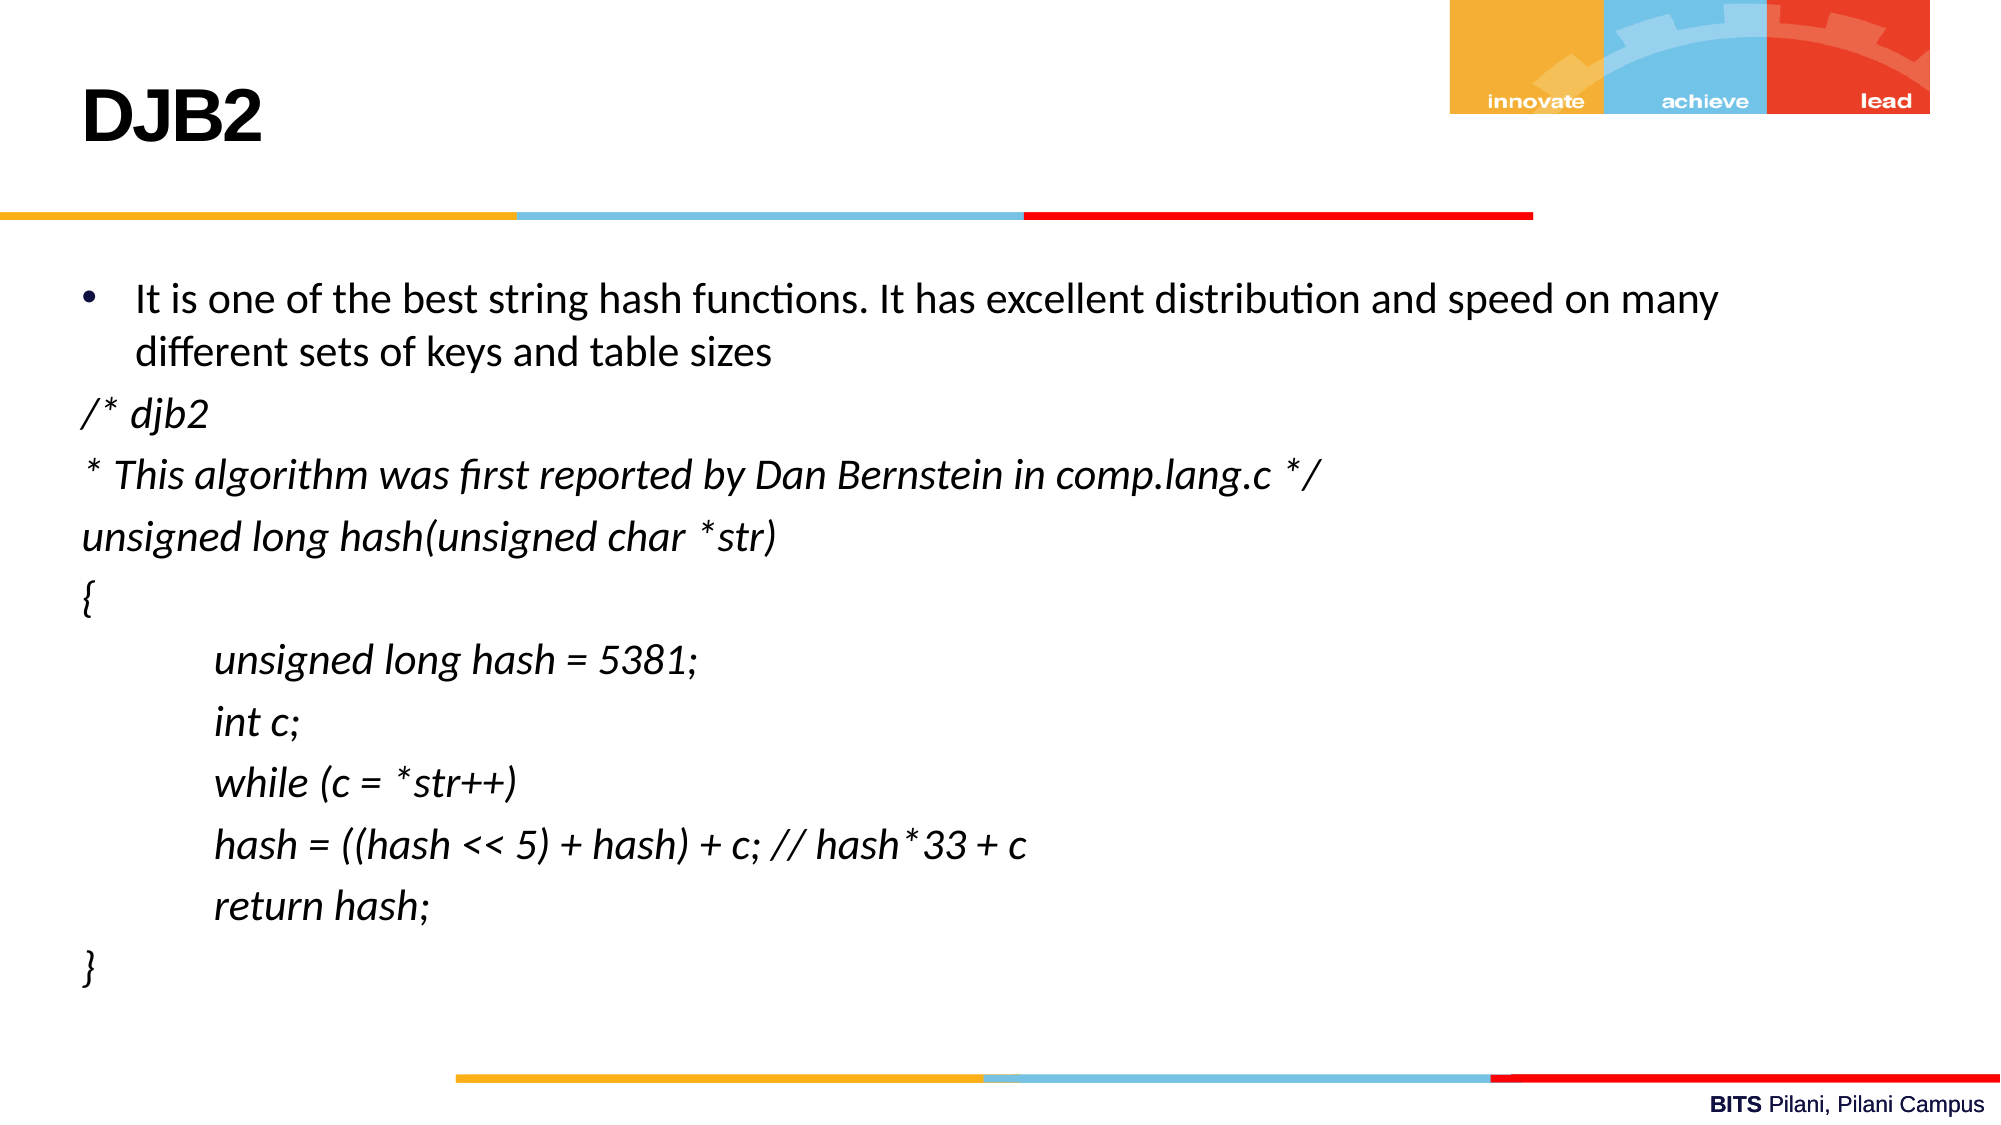

DJB2
It is one of the best string hash functions. It has excellent distribution and speed on many different sets of keys and table sizes
/* djb2
* This algorithm was first reported by Dan Bernstein in comp.lang.c */
unsigned long hash(unsigned char *str)
{
	unsigned long hash = 5381;
	int c;
	while (c = *str++)
		hash = ((hash << 5) + hash) + c; // hash*33 + c
	return hash;
}